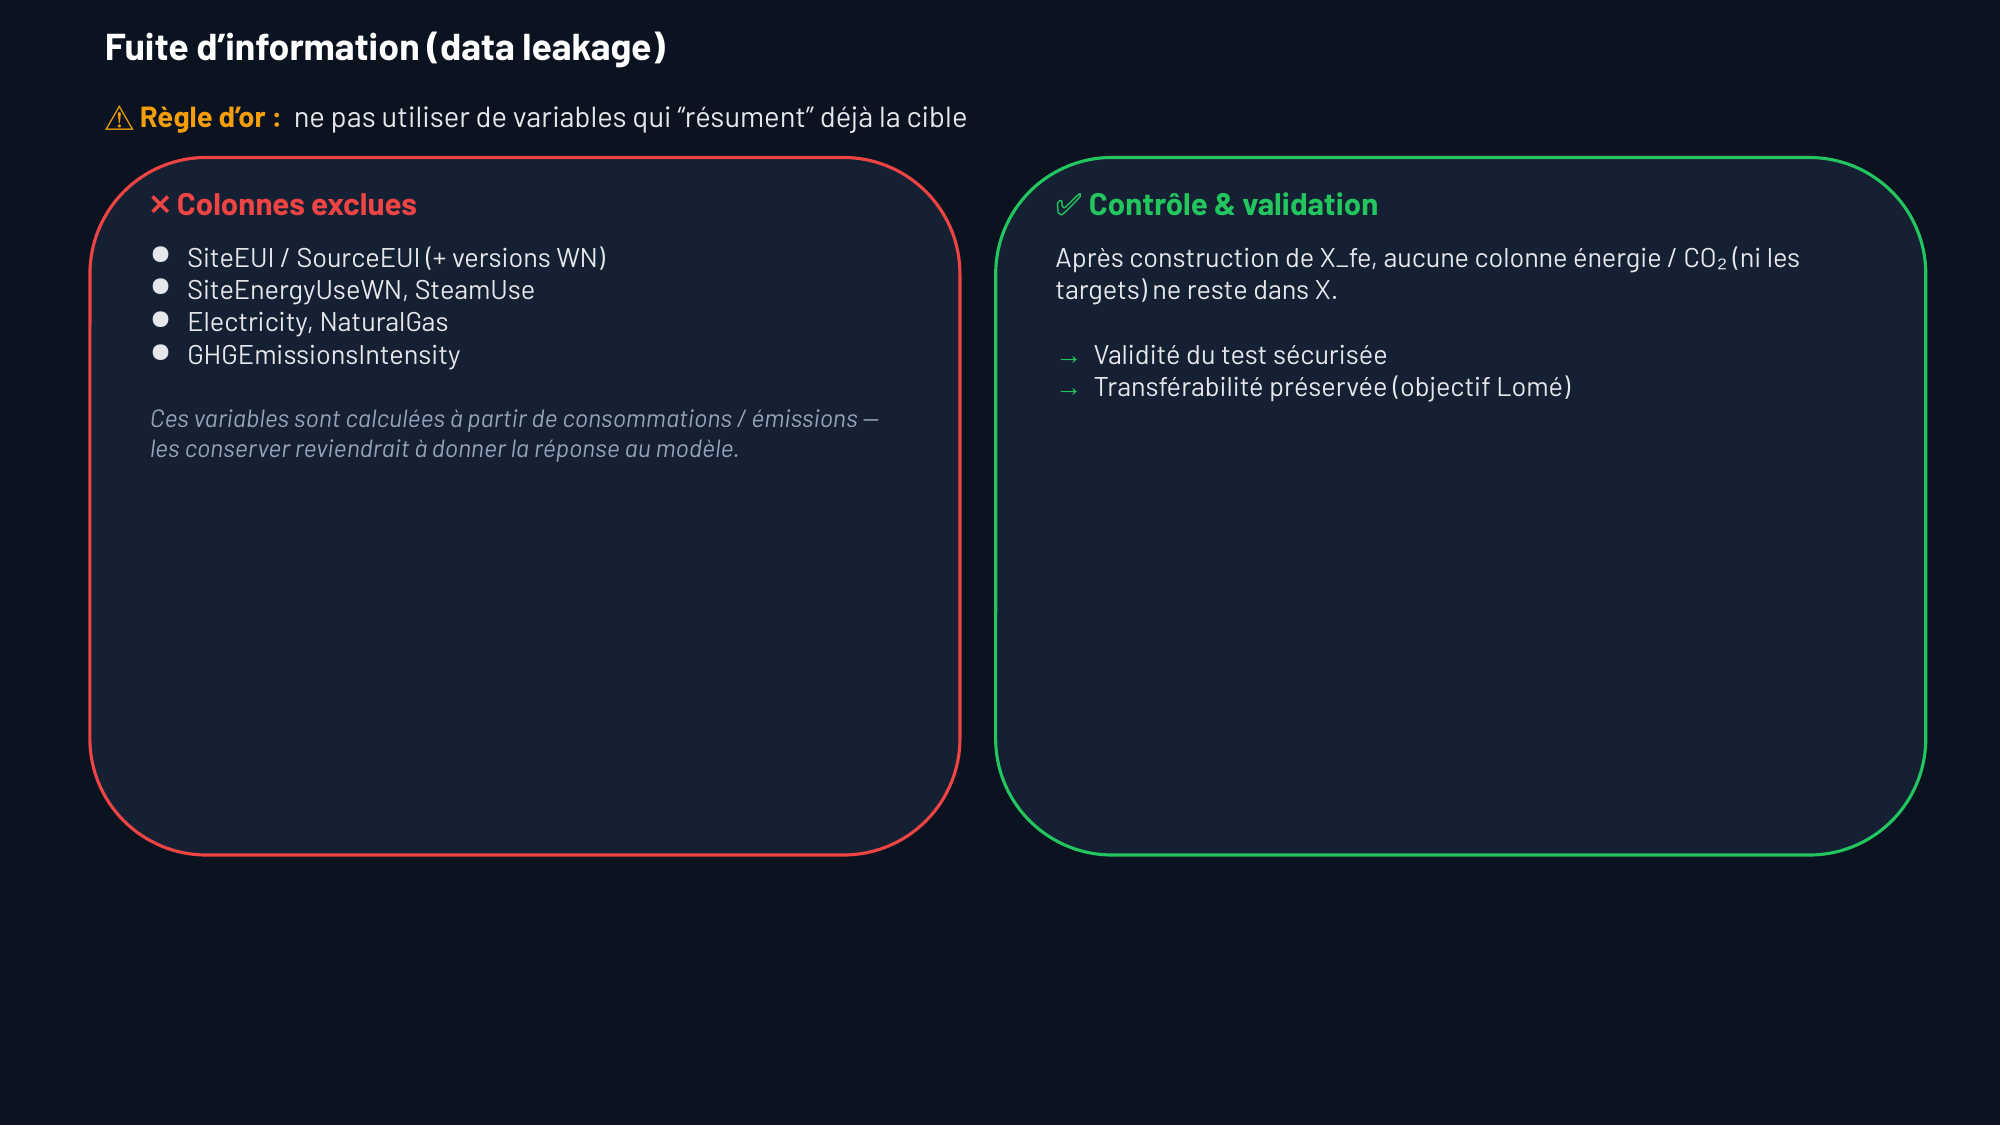

Fuite d’information (data leakage)
⚠ Règle d’or :  ne pas utiliser de variables qui “résument” déjà la cible

❌ Colonnes exclues
✅ Contrôle & validation
SiteEUI / SourceEUI (+ versions WN)
SiteEnergyUseWN, SteamUse
Electricity, NaturalGas
GHGEmissionsIntensity

Ces variables sont calculées à partir de consommations / émissions — les conserver reviendrait à donner la réponse au modèle.
Après construction de X_fe, aucune colonne énergie / CO₂ (ni les targets) ne reste dans X.

→  Validité du test sécurisée
→  Transférabilité préservée (objectif Lomé)